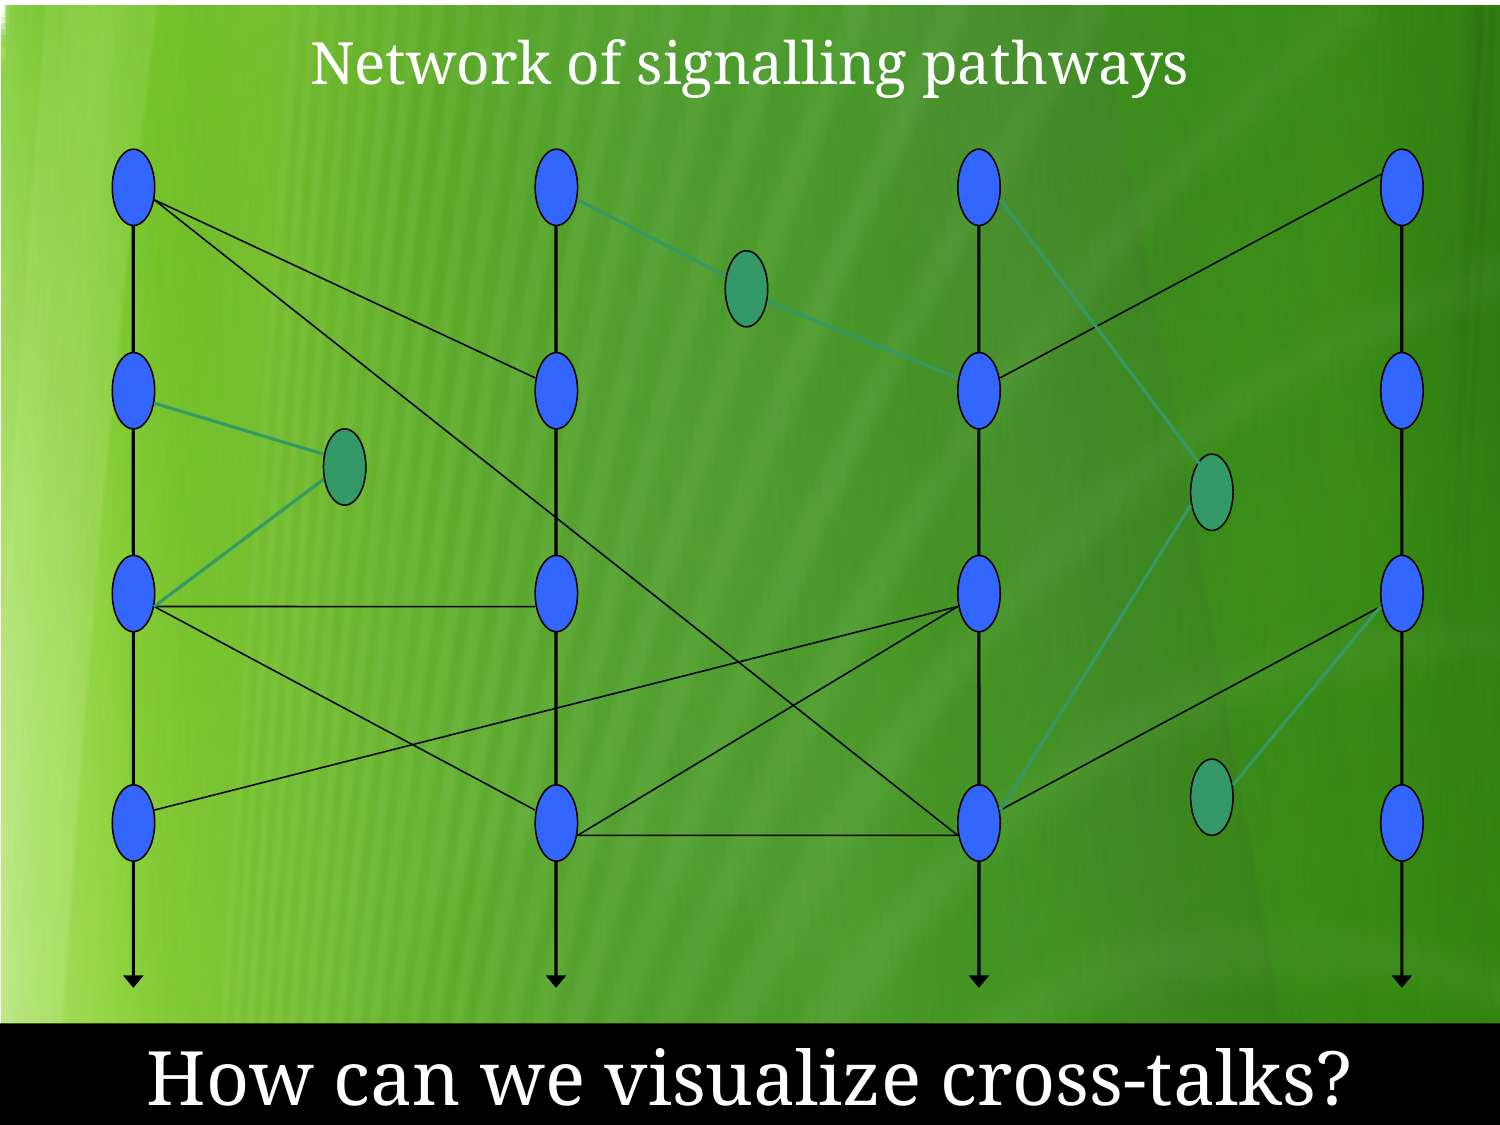

Network of signalling pathways

How can we visualize cross-talks?